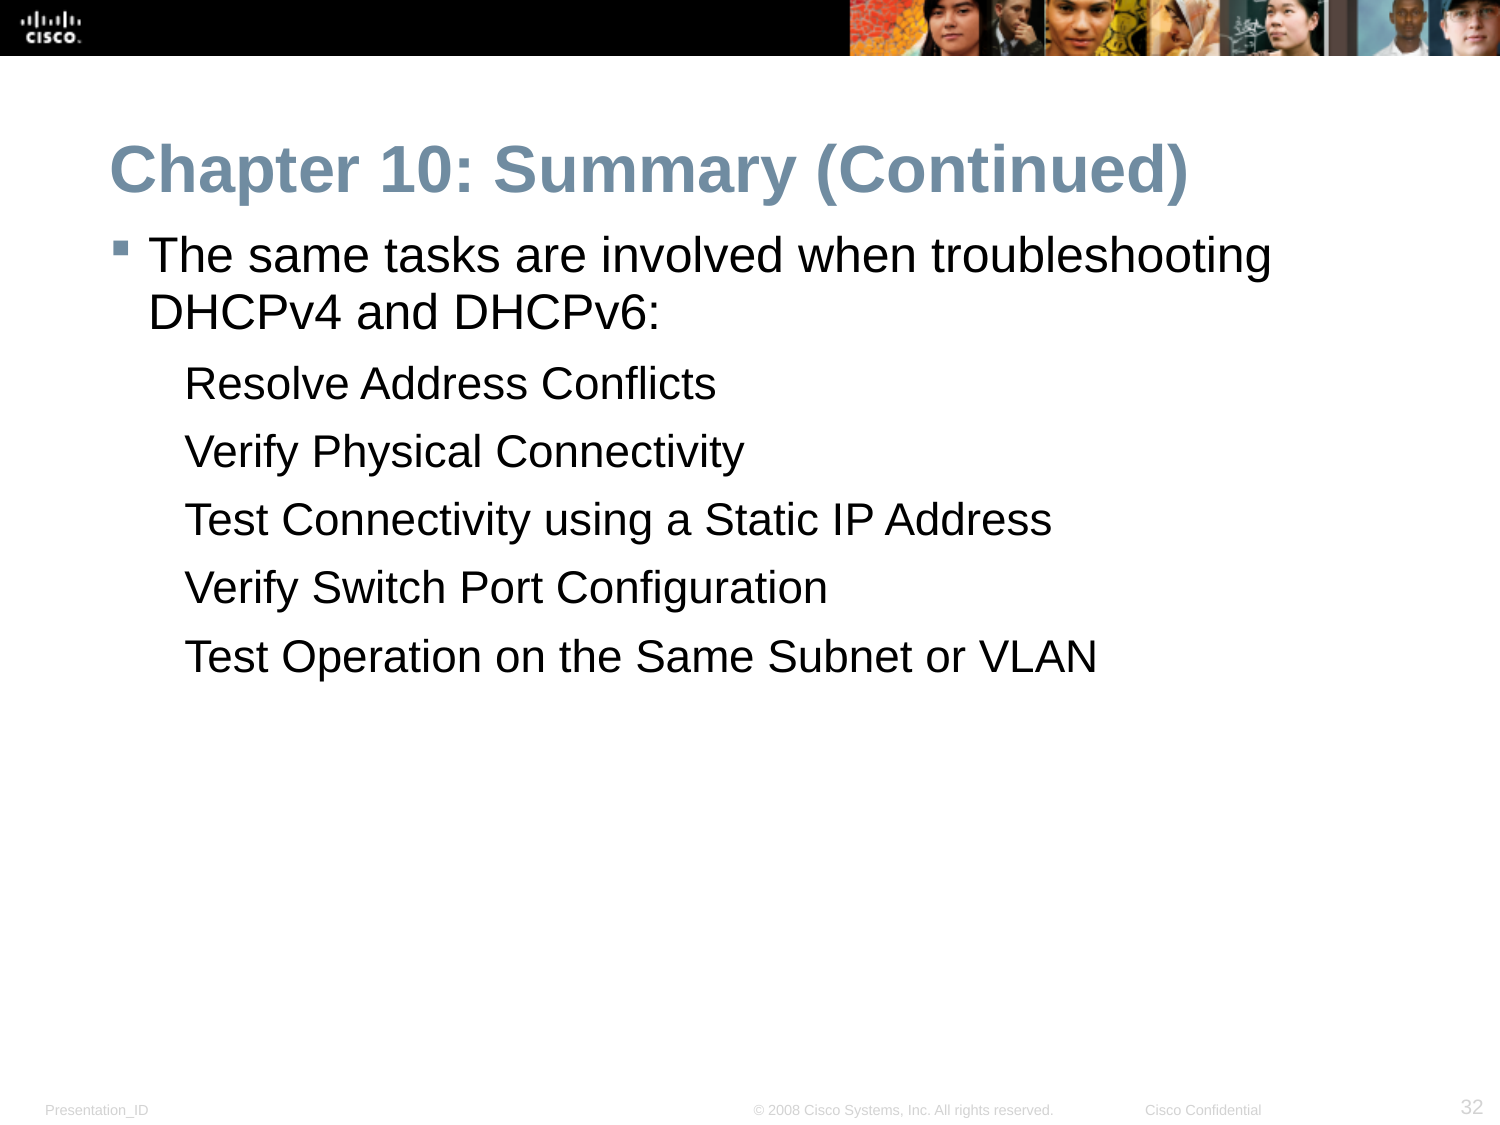

# Chapter 10: Summary (Continued)
The same tasks are involved when troubleshooting DHCPv4 and DHCPv6:
Resolve Address Conflicts
Verify Physical Connectivity
Test Connectivity using a Static IP Address
Verify Switch Port Configuration
Test Operation on the Same Subnet or VLAN